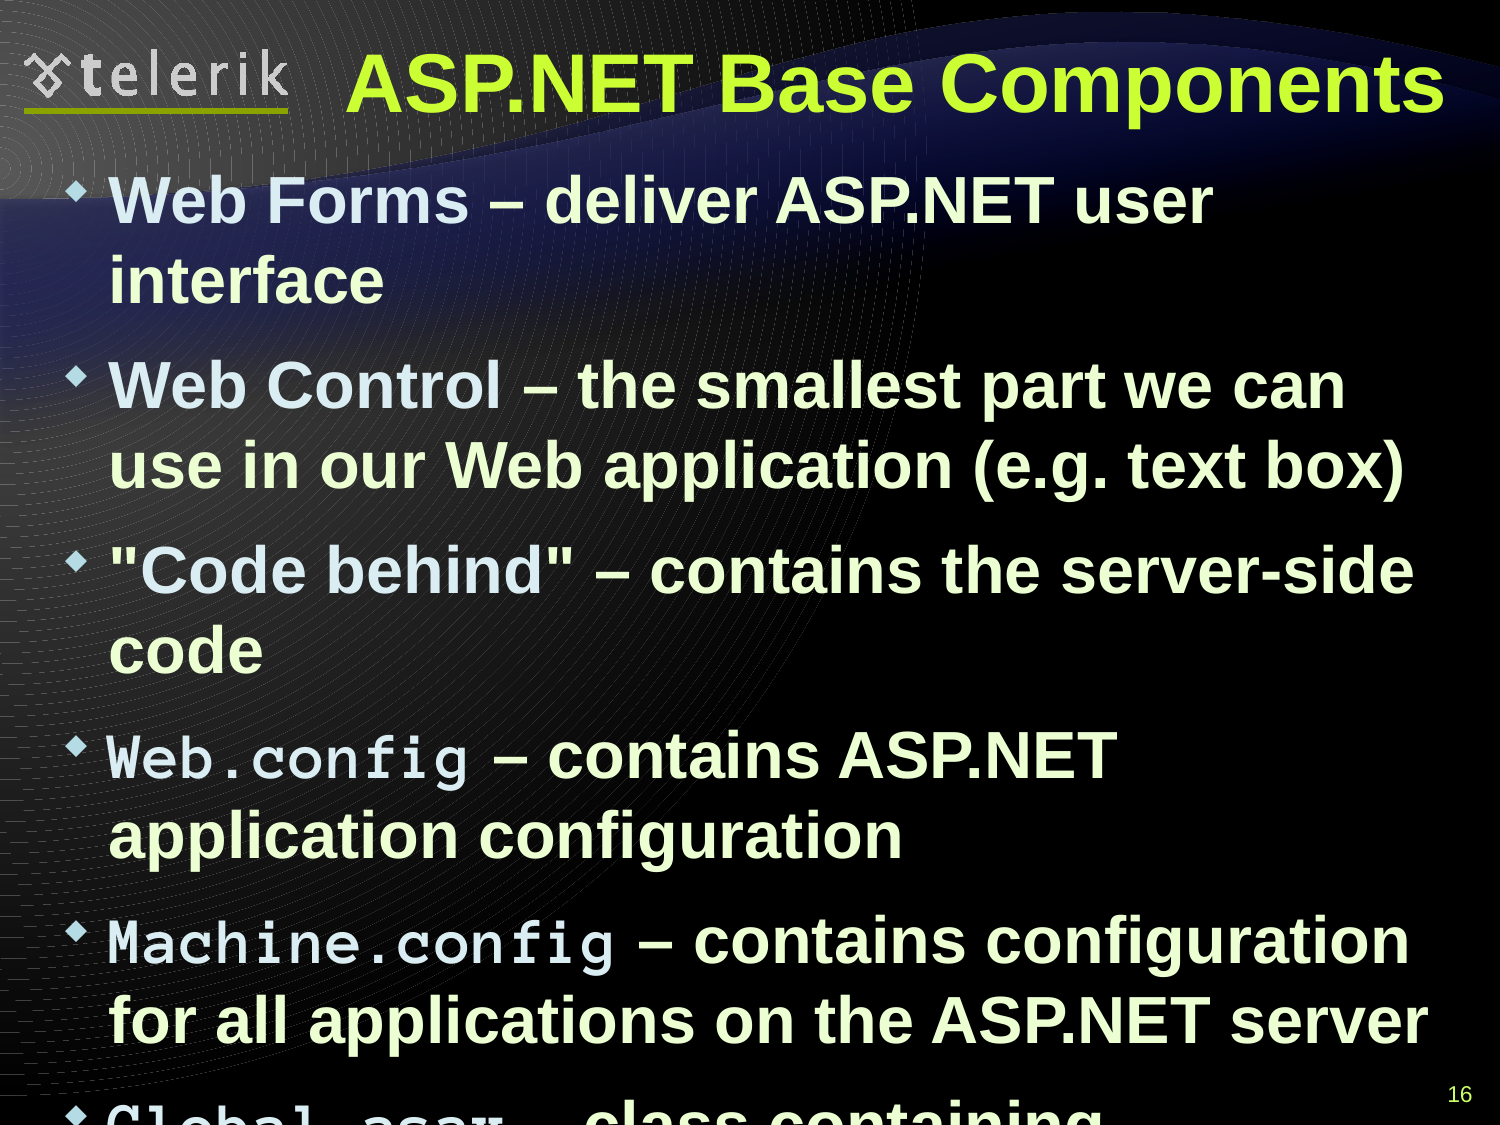

# ASP.NET Base Components
Web Forms – deliver ASP.NET user interface
Web Control – the smallest part we can use in our Web application (e.g. text box)
"Code behind" – contains the server-side code
Web.config – contains ASP.NET application configuration
Machine.config – contains configuration for all applications on the ASP.NET server
Global.asax – class containing application level event handlers
16